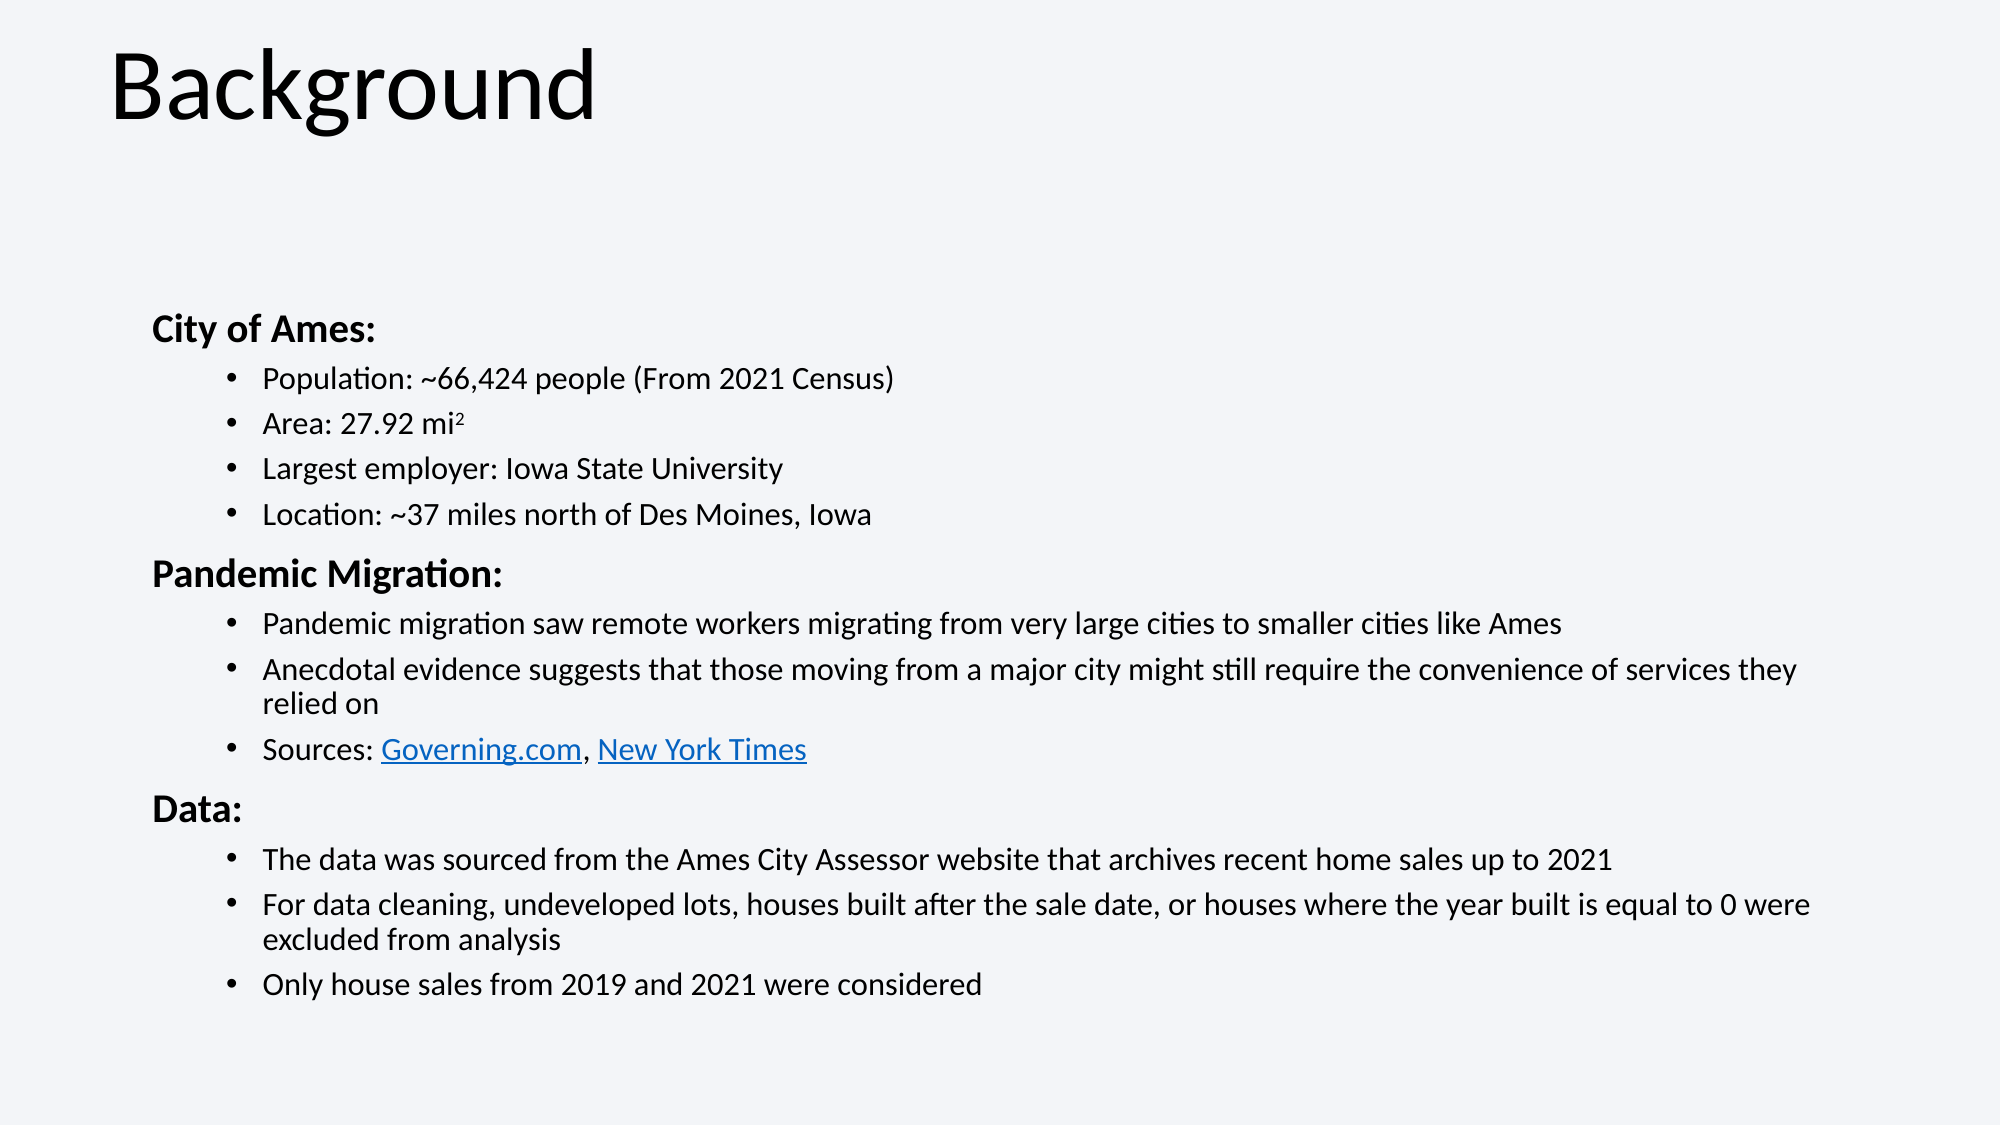

# Background
City of Ames:
Population: ~66,424 people (From 2021 Census)
Area: 27.92 mi2
Largest employer: Iowa State University
Location: ~37 miles north of Des Moines, Iowa
Pandemic Migration:
Pandemic migration saw remote workers migrating from very large cities to smaller cities like Ames
Anecdotal evidence suggests that those moving from a major city might still require the convenience of services they relied on
Sources: Governing.com, New York Times
Data:
The data was sourced from the Ames City Assessor website that archives recent home sales up to 2021
For data cleaning, undeveloped lots, houses built after the sale date, or houses where the year built is equal to 0 were excluded from analysis
Only house sales from 2019 and 2021 were considered